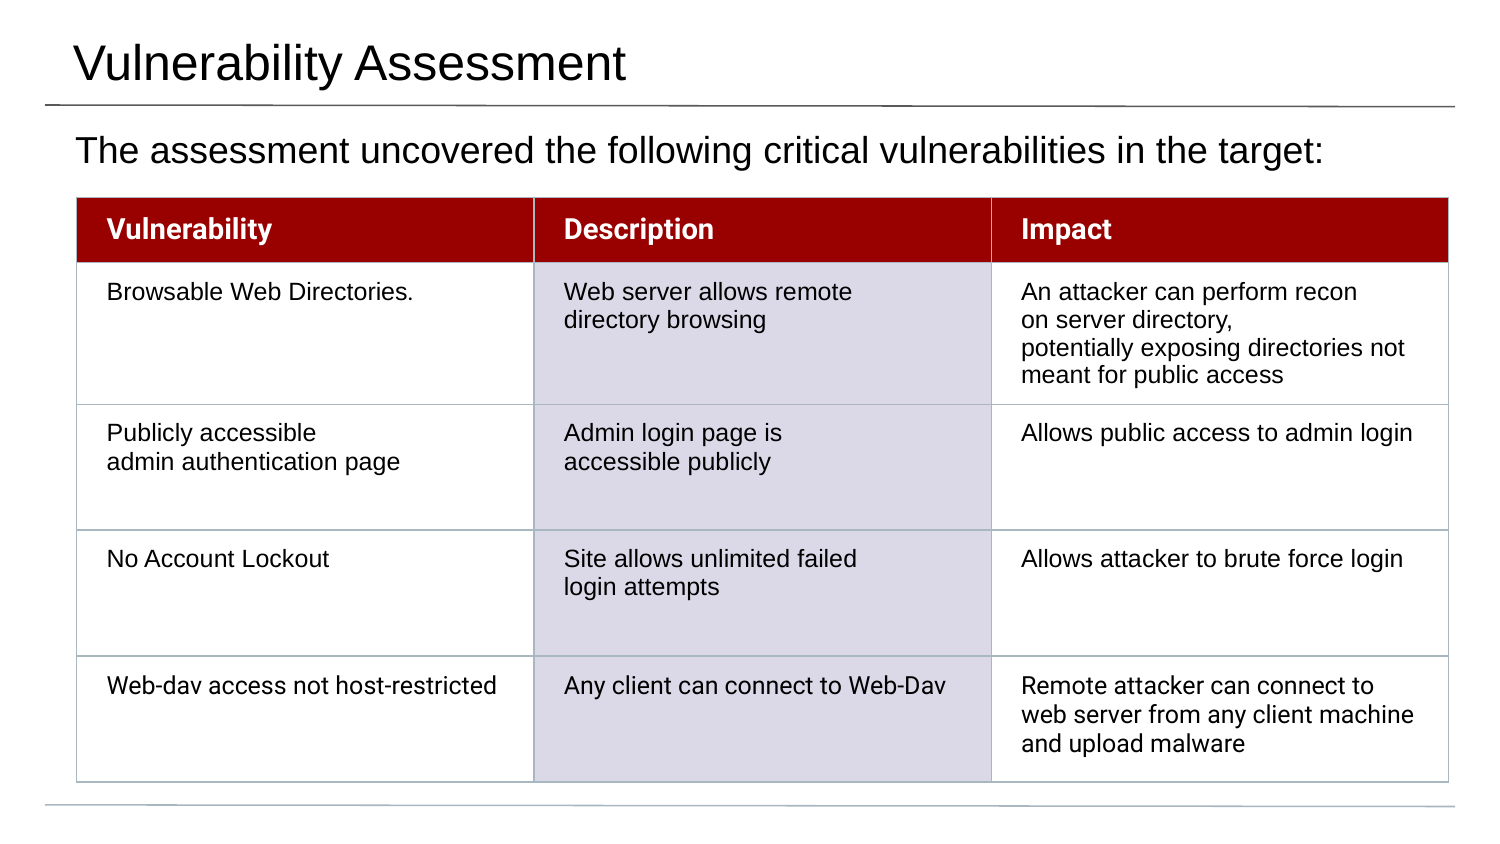

# Vulnerability Assessment
The assessment uncovered the following critical vulnerabilities in the target:
| Vulnerability | Description | Impact |
| --- | --- | --- |
| Browsable Web Directories. | Web server allows remote directory browsing | An attacker can perform recon on server directory, potentially exposing directories not meant for public access |
| Publicly accessible admin authentication page | Admin login page is accessible publicly | Allows public access to admin login |
| No Account Lockout | Site allows unlimited failed login attempts | Allows attacker to brute force login |
| Web-dav access not host-restricted | Any client can connect to Web-Dav | Remote attacker can connect to web server from any client machine and upload malware |